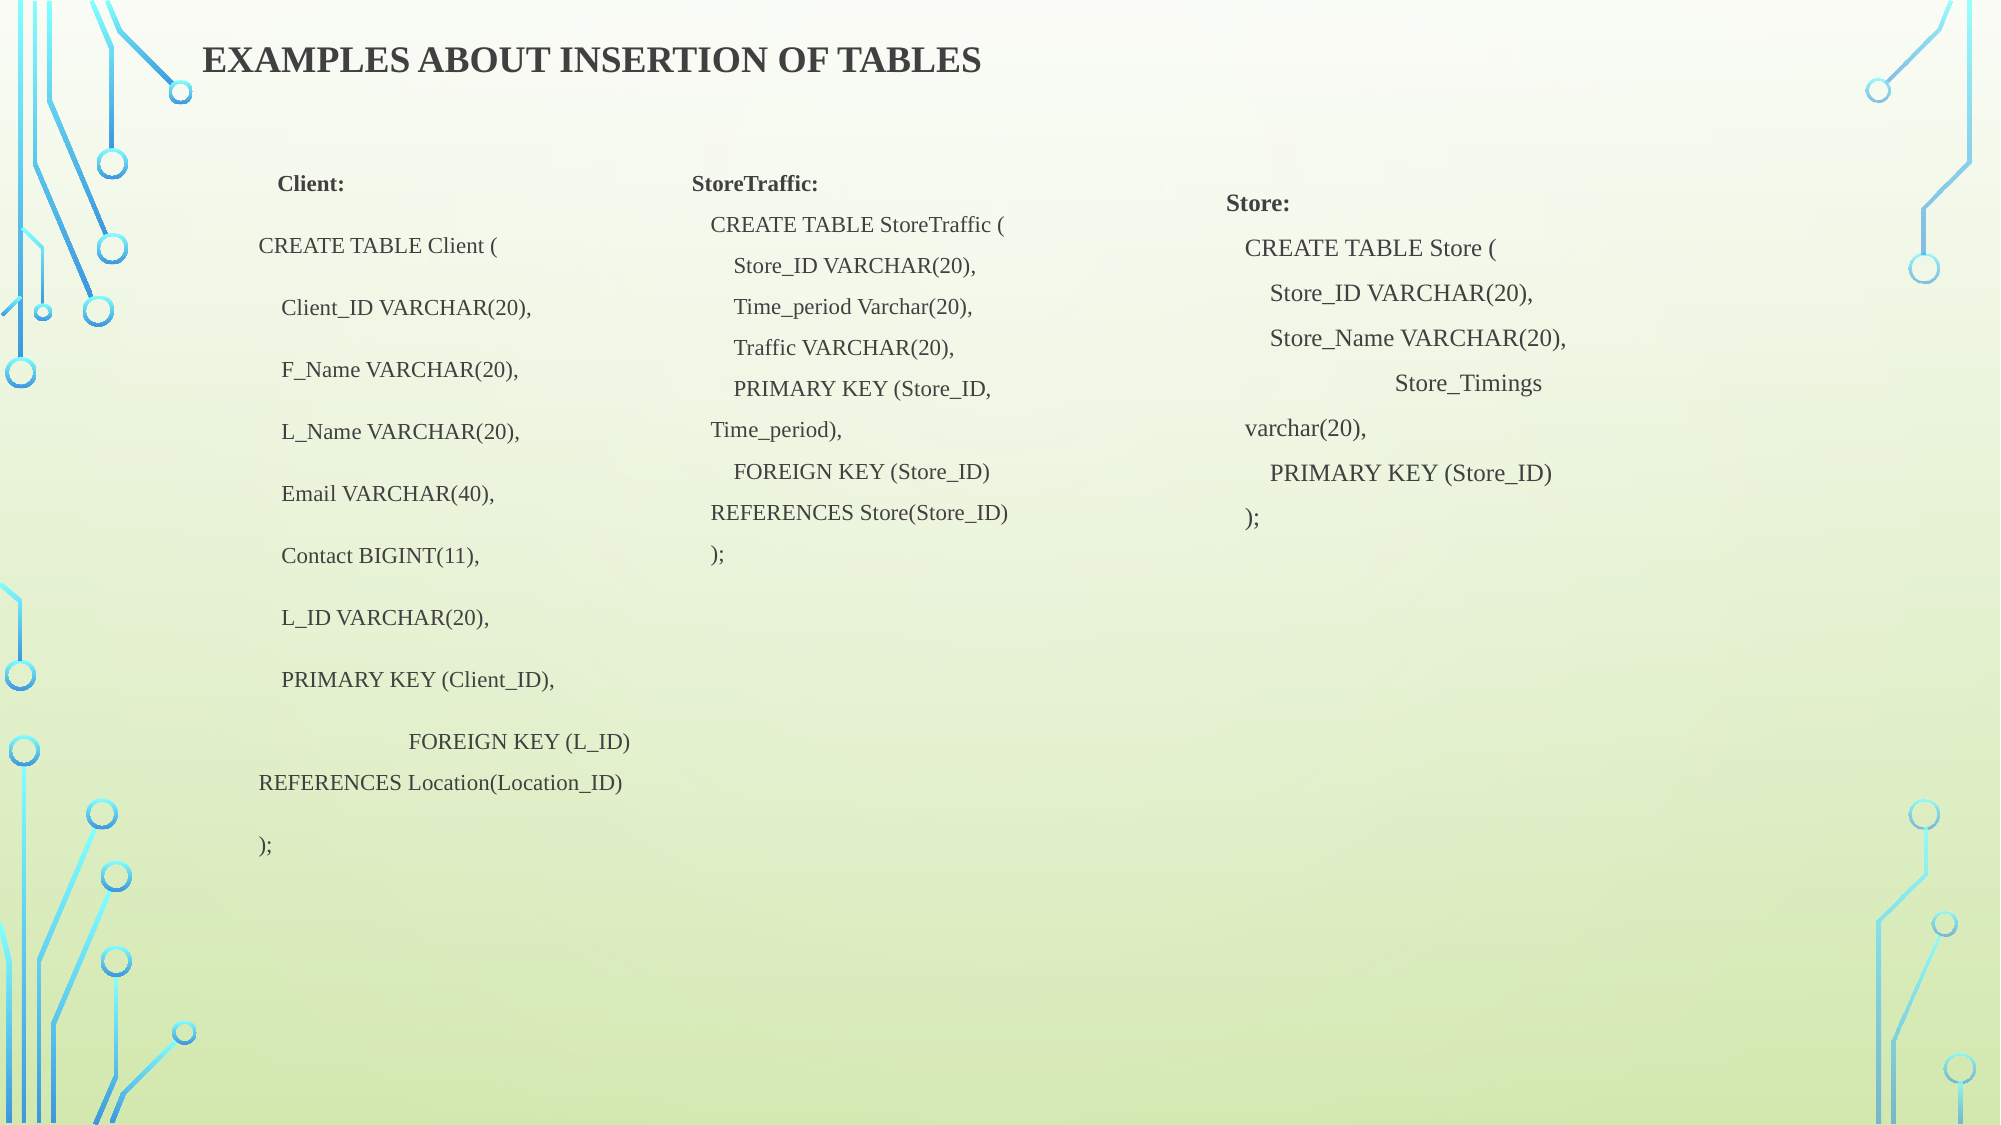

# Examples about Insertion Of Tables
Client:
CREATE TABLE Client (
    Client_ID VARCHAR(20),
    F_Name VARCHAR(20),
    L_Name VARCHAR(20),
    Email VARCHAR(40),
    Contact BIGINT(11),
    L_ID VARCHAR(20),
    PRIMARY KEY (Client_ID),
	FOREIGN KEY (L_ID) REFERENCES Location(Location_ID)
);

StoreTraffic:
CREATE TABLE StoreTraffic (
    Store_ID VARCHAR(20),
    Time_period Varchar(20),
    Traffic VARCHAR(20),
    PRIMARY KEY (Store_ID, Time_period),
    FOREIGN KEY (Store_ID) REFERENCES Store(Store_ID)
);
Store:
CREATE TABLE Store (
    Store_ID VARCHAR(20),
    Store_Name VARCHAR(20),
	Store_Timings varchar(20),
    PRIMARY KEY (Store_ID)
);